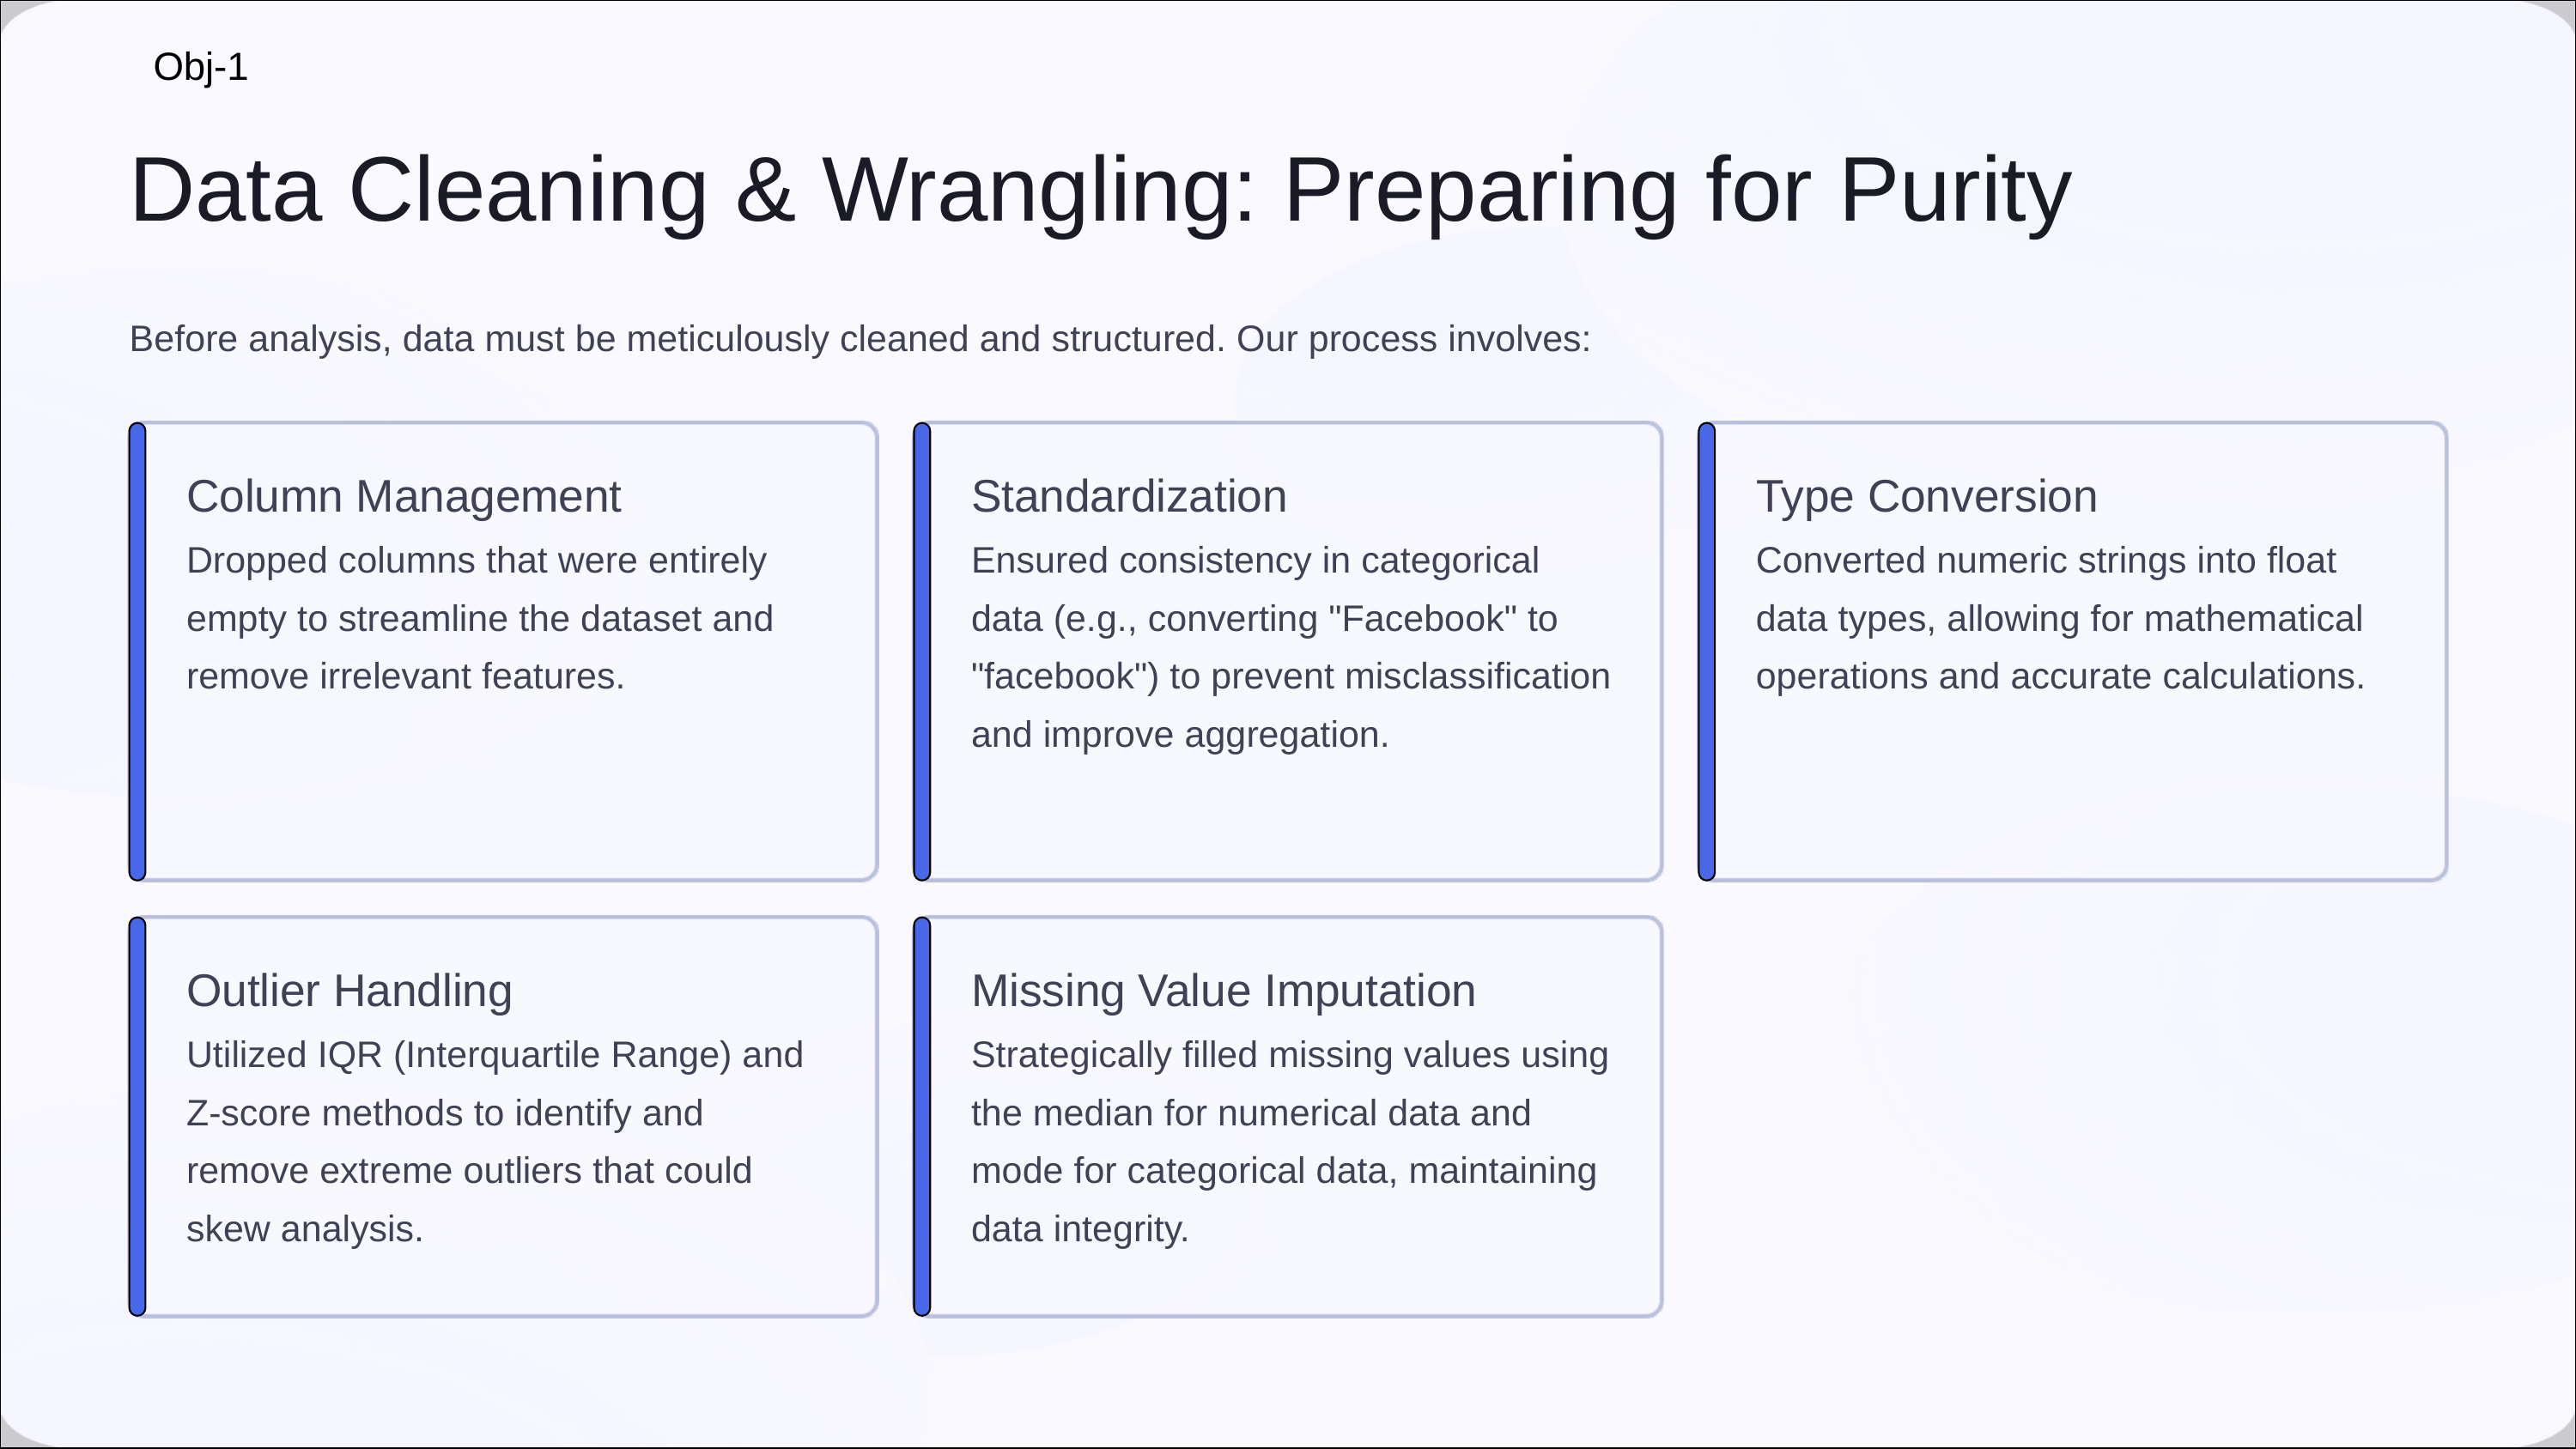

Obj-1
Data Cleaning & Wrangling: Preparing for Purity
Before analysis, data must be meticulously cleaned and structured. Our process involves:

Column Management
Standardization
Type Conversion
Dropped columns that were entirely empty to streamline the dataset and remove irrelevant features.
Ensured consistency in categorical data (e.g., converting "Facebook" to "facebook") to prevent misclassification and improve aggregation.
Converted numeric strings into float data types, allowing for mathematical operations and accurate calculations.

Outlier Handling
Missing Value Imputation
Utilized IQR (Interquartile Range) and Z-score methods to identify and remove extreme outliers that could skew analysis.
Strategically filled missing values using the median for numerical data and mode for categorical data, maintaining data integrity.